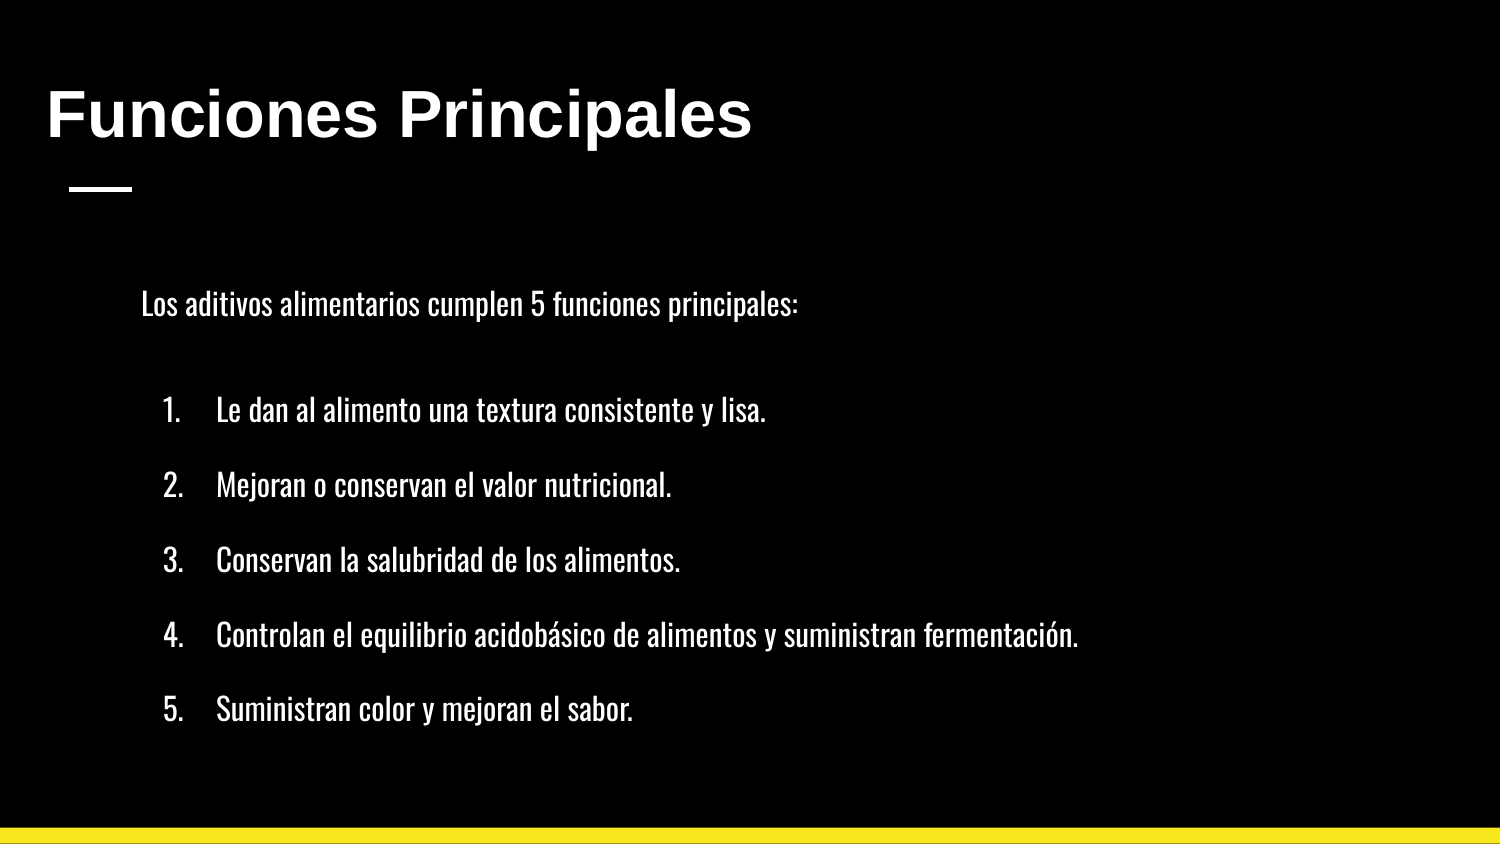

# Funciones Principales
Los aditivos alimentarios cumplen 5 funciones principales:
Le dan al alimento una textura consistente y lisa.
Mejoran o conservan el valor nutricional.
Conservan la salubridad de los alimentos.
Controlan el equilibrio acidobásico de alimentos y suministran fermentación.
Suministran color y mejoran el sabor.